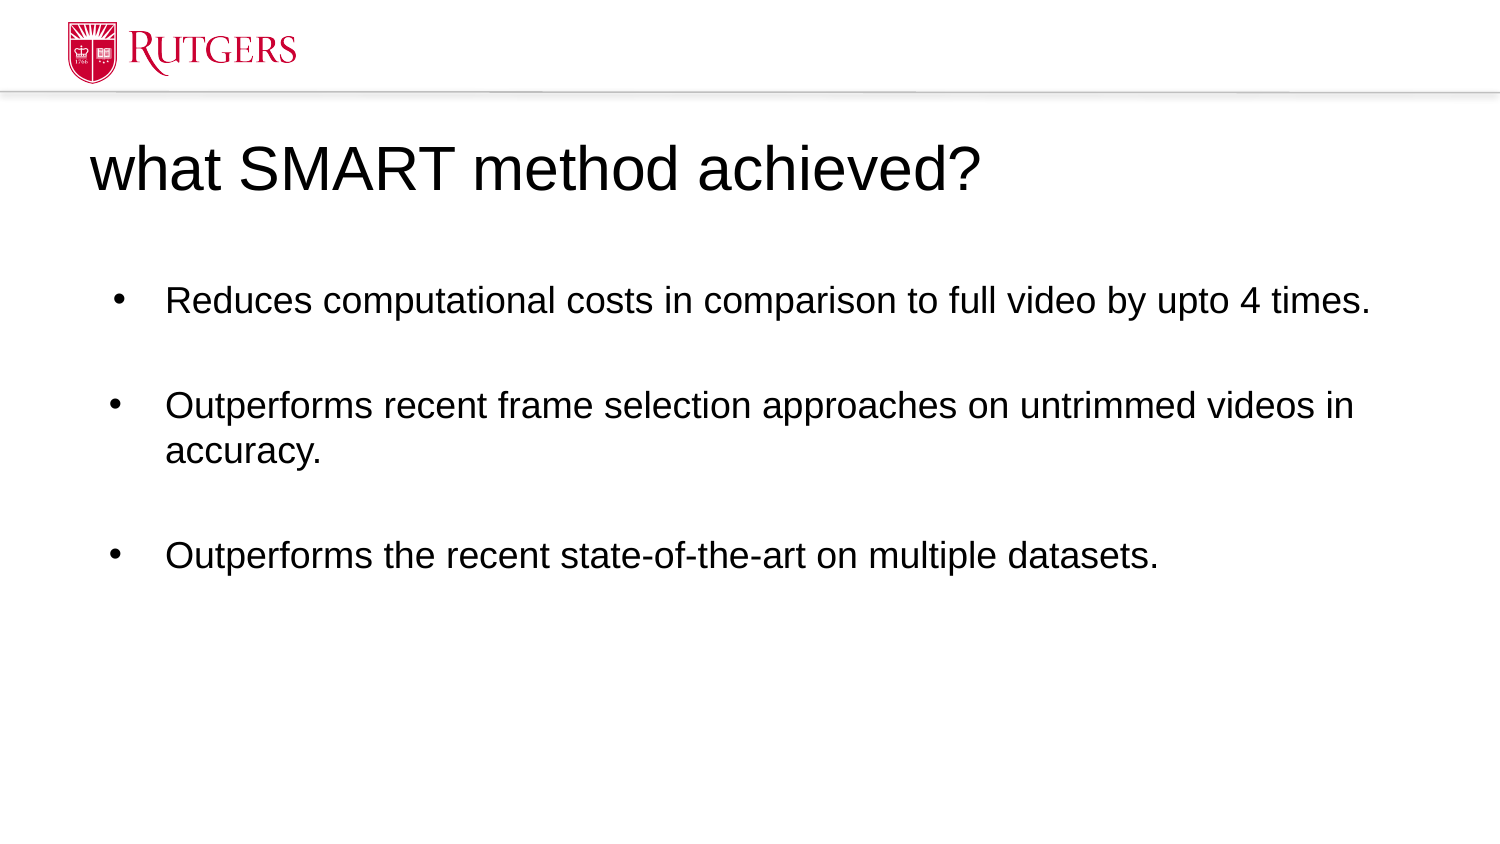

# what SMART method achieved?

Reduces computational costs in comparison to full video by upto 4 times.

Outperforms recent frame selection approaches on untrimmed videos in accuracy.

Outperforms the recent state-of-the-art on multiple datasets.